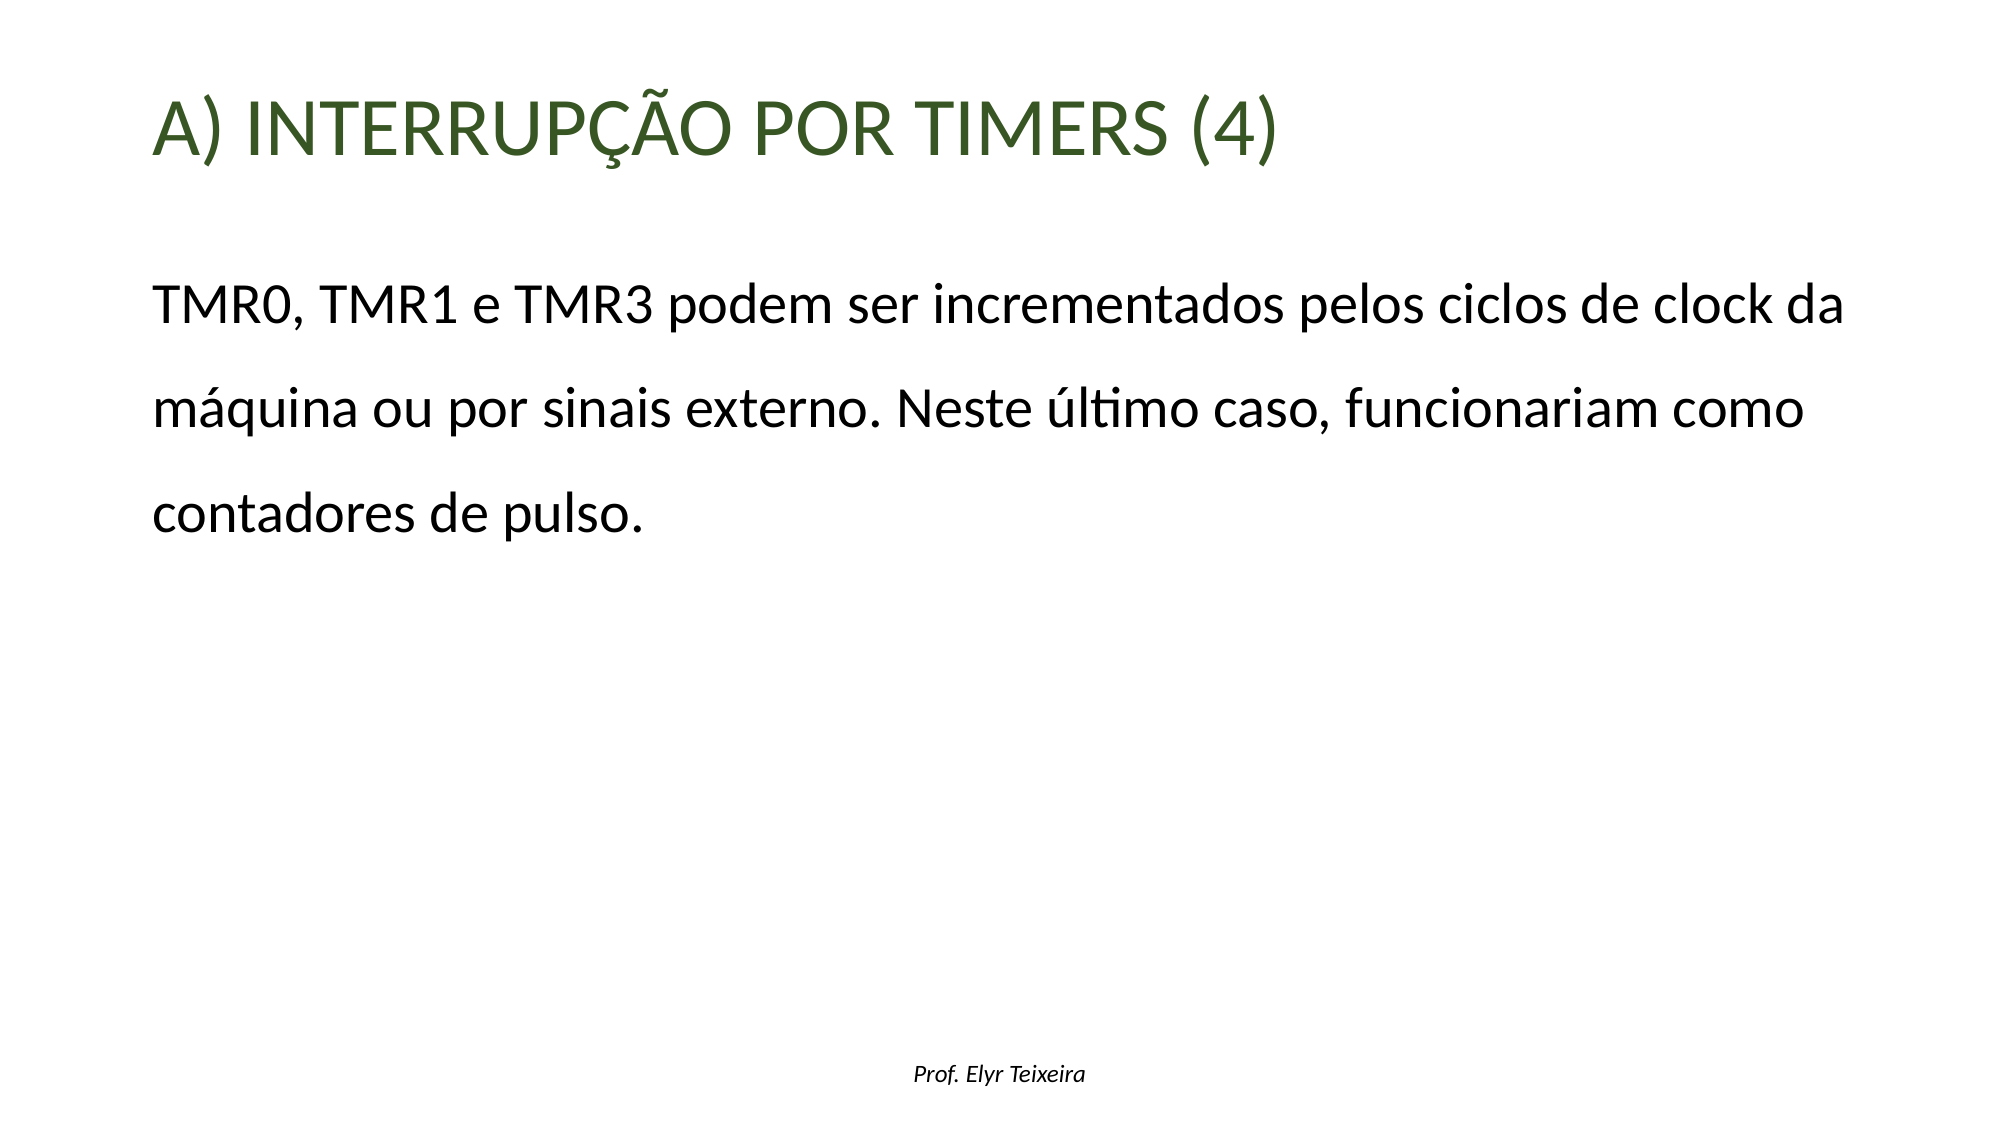

# a) Interrupção por timers (4)
TMR0, TMR1 e TMR3 podem ser incrementados pelos ciclos de clock da máquina ou por sinais externo. Neste último caso, funcionariam como contadores de pulso.